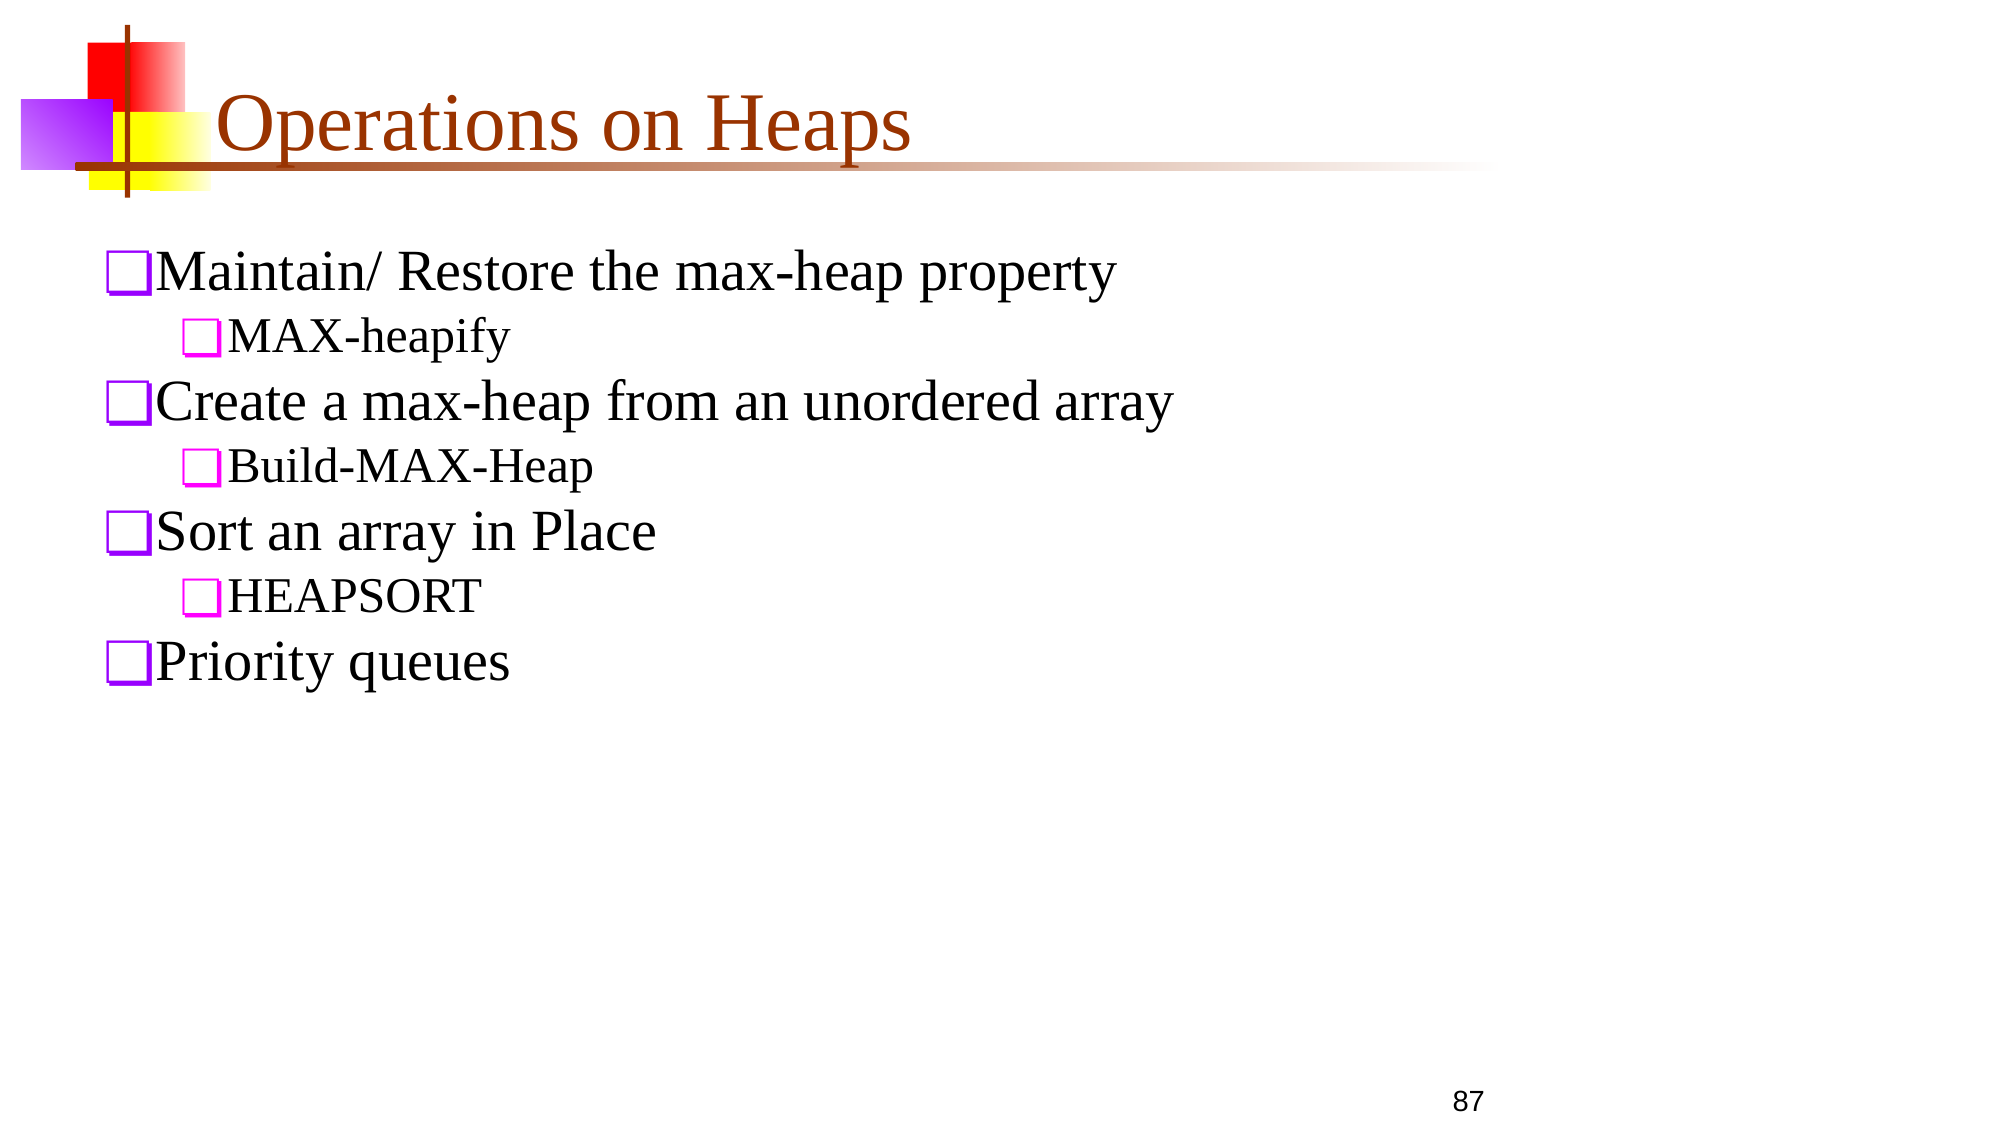

# Operations on Heaps
Maintain/ Restore the max-heap property
MAX-heapify
Create a max-heap from an unordered array
Build-MAX-Heap
Sort an array in Place
HEAPSORT
Priority queues
87